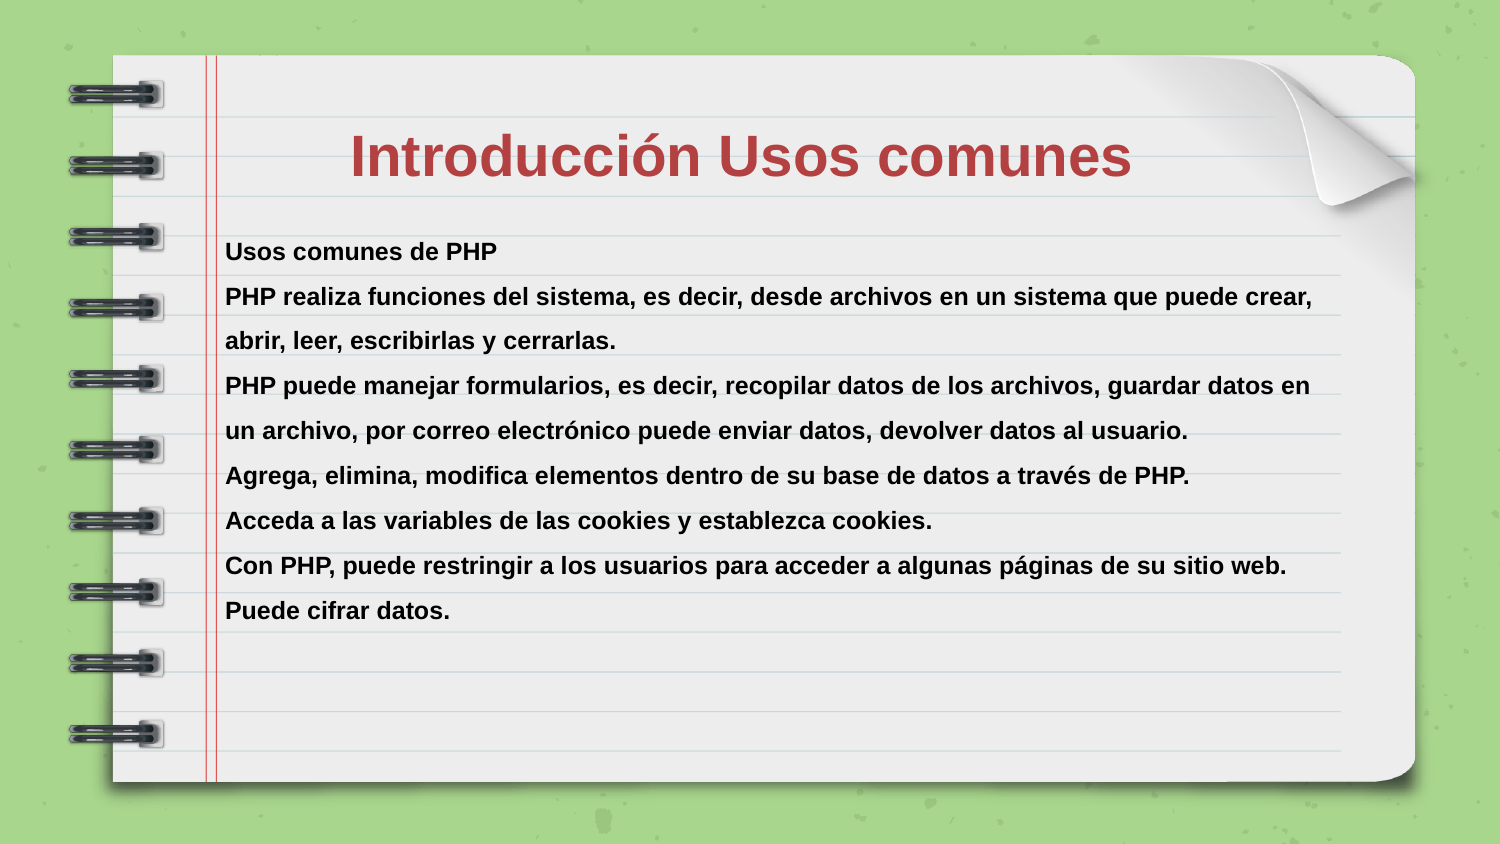

# Introducción Usos comunes
Usos comunes de PHP
PHP realiza funciones del sistema, es decir, desde archivos en un sistema que puede crear, abrir, leer, escribirlas y cerrarlas.
PHP puede manejar formularios, es decir, recopilar datos de los archivos, guardar datos en un archivo, por correo electrónico puede enviar datos, devolver datos al usuario.
Agrega, elimina, modifica elementos dentro de su base de datos a través de PHP.
Acceda a las variables de las cookies y establezca cookies.
Con PHP, puede restringir a los usuarios para acceder a algunas páginas de su sitio web.
Puede cifrar datos.